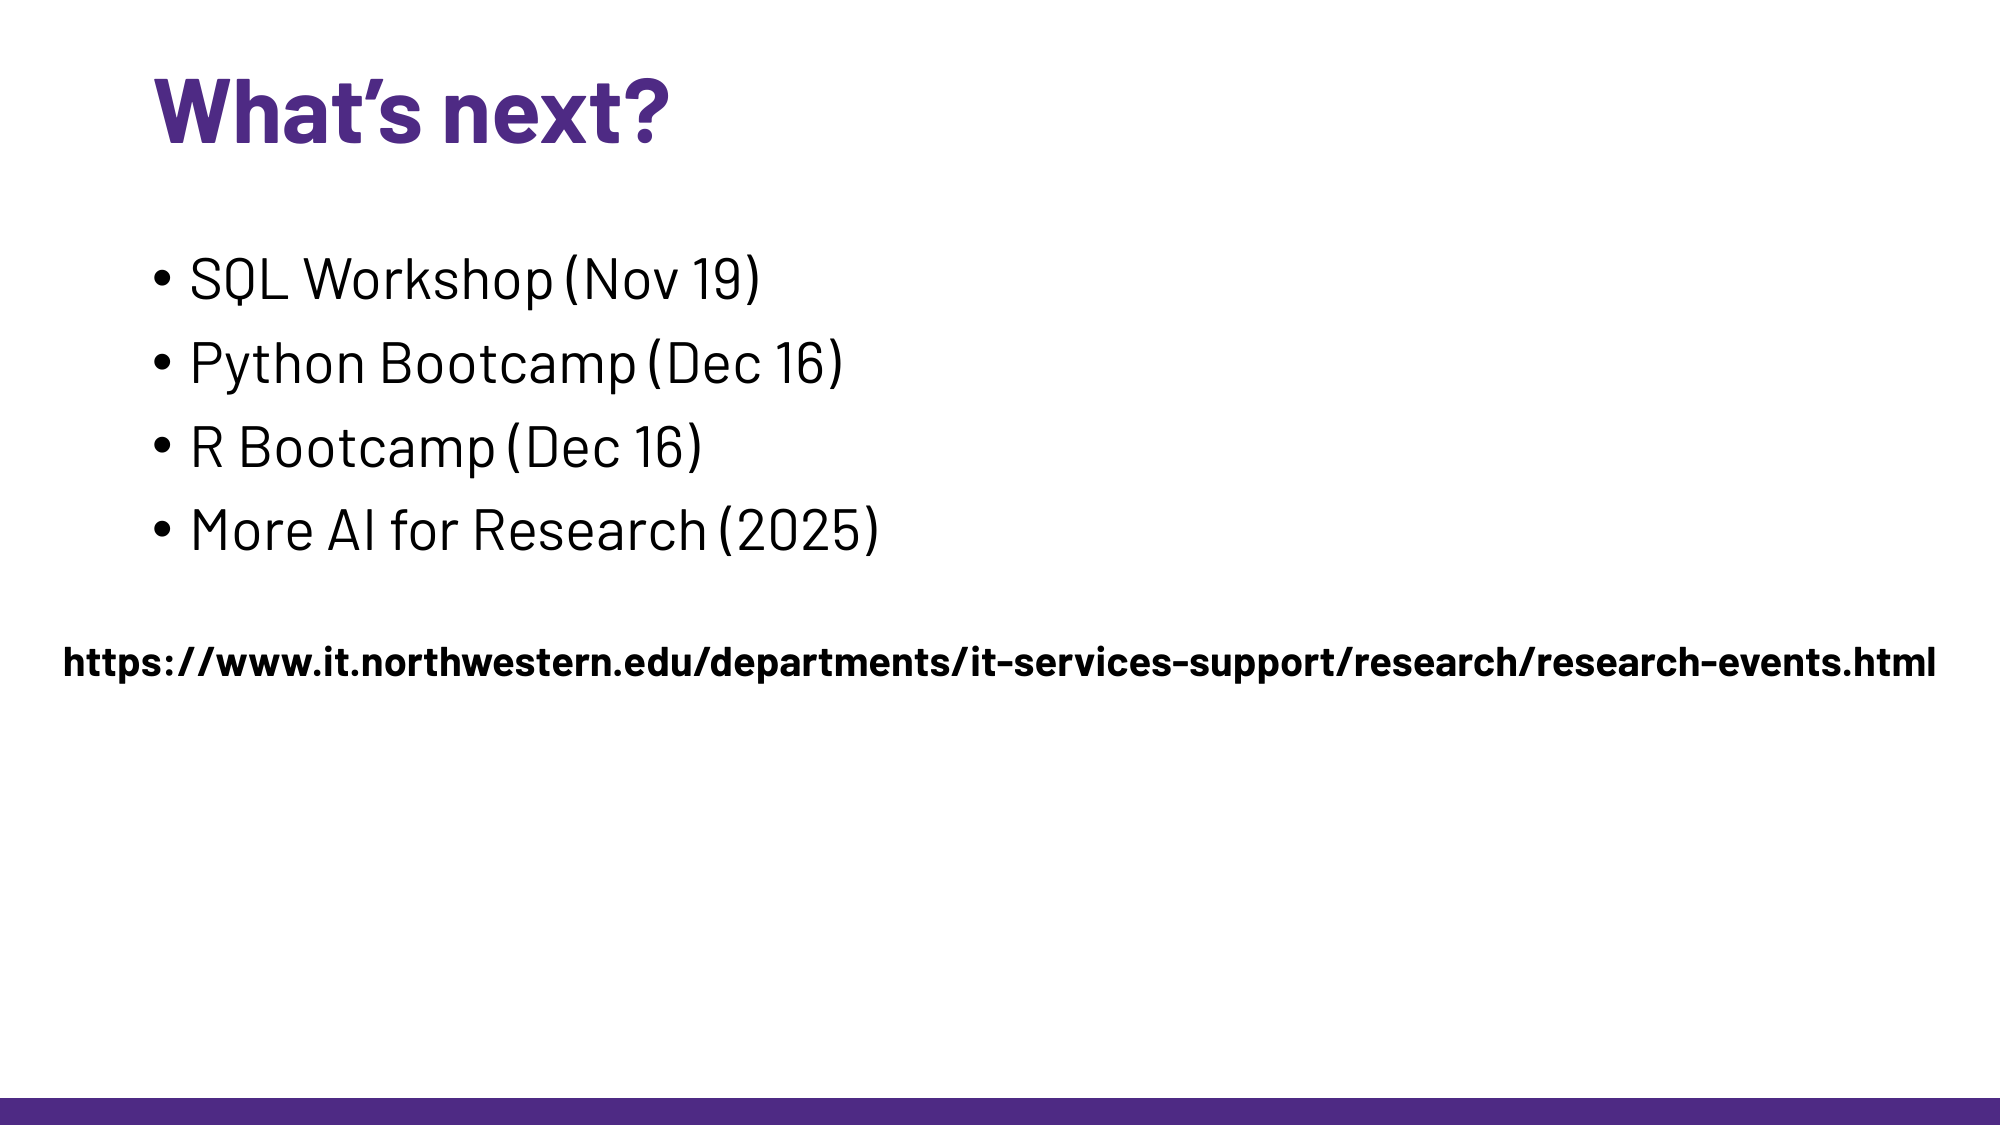

# What’s next?
SQL Workshop (Nov 19)
Python Bootcamp (Dec 16)
R Bootcamp (Dec 16)
More AI for Research (2025)
https://www.it.northwestern.edu/departments/it-services-support/research/research-events.html